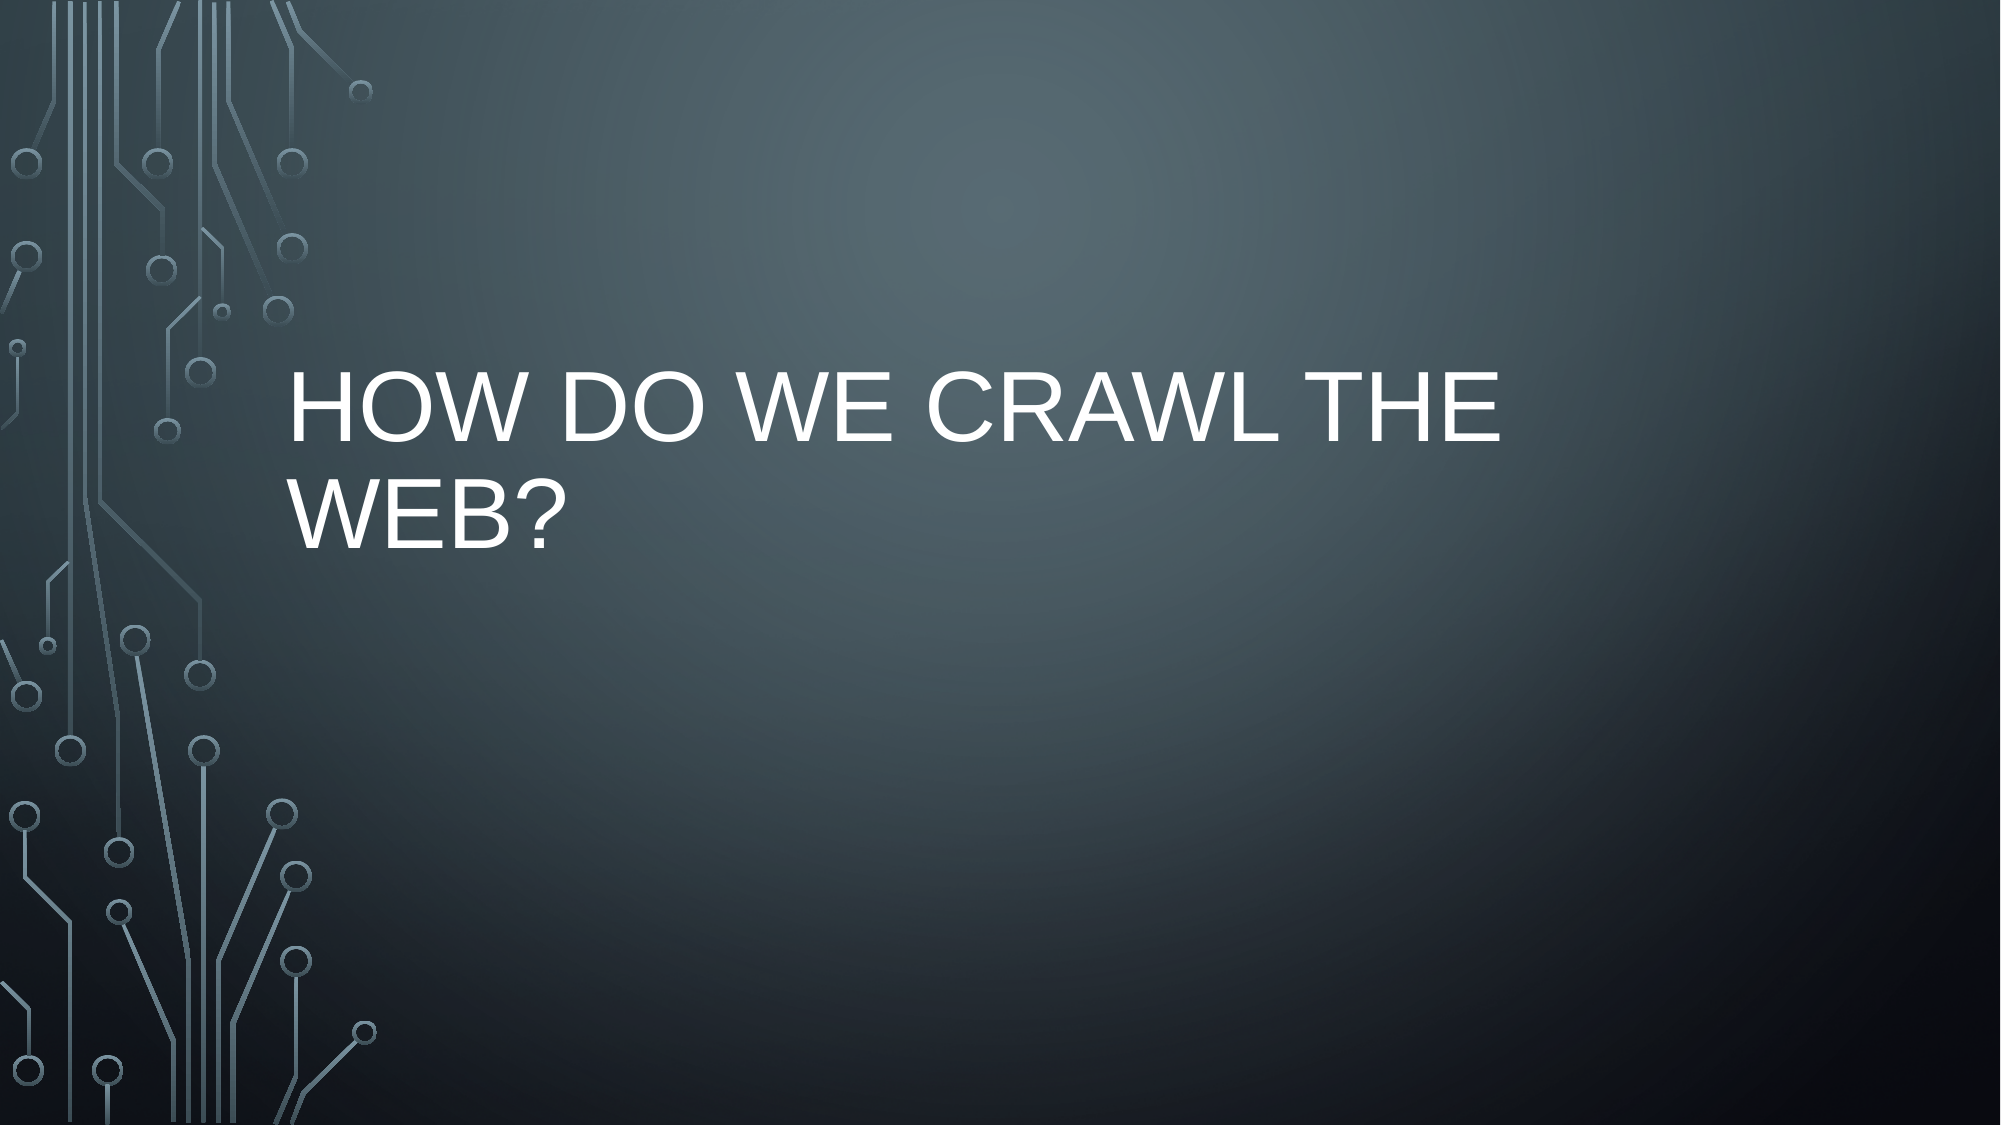

# How do we crawl the web?